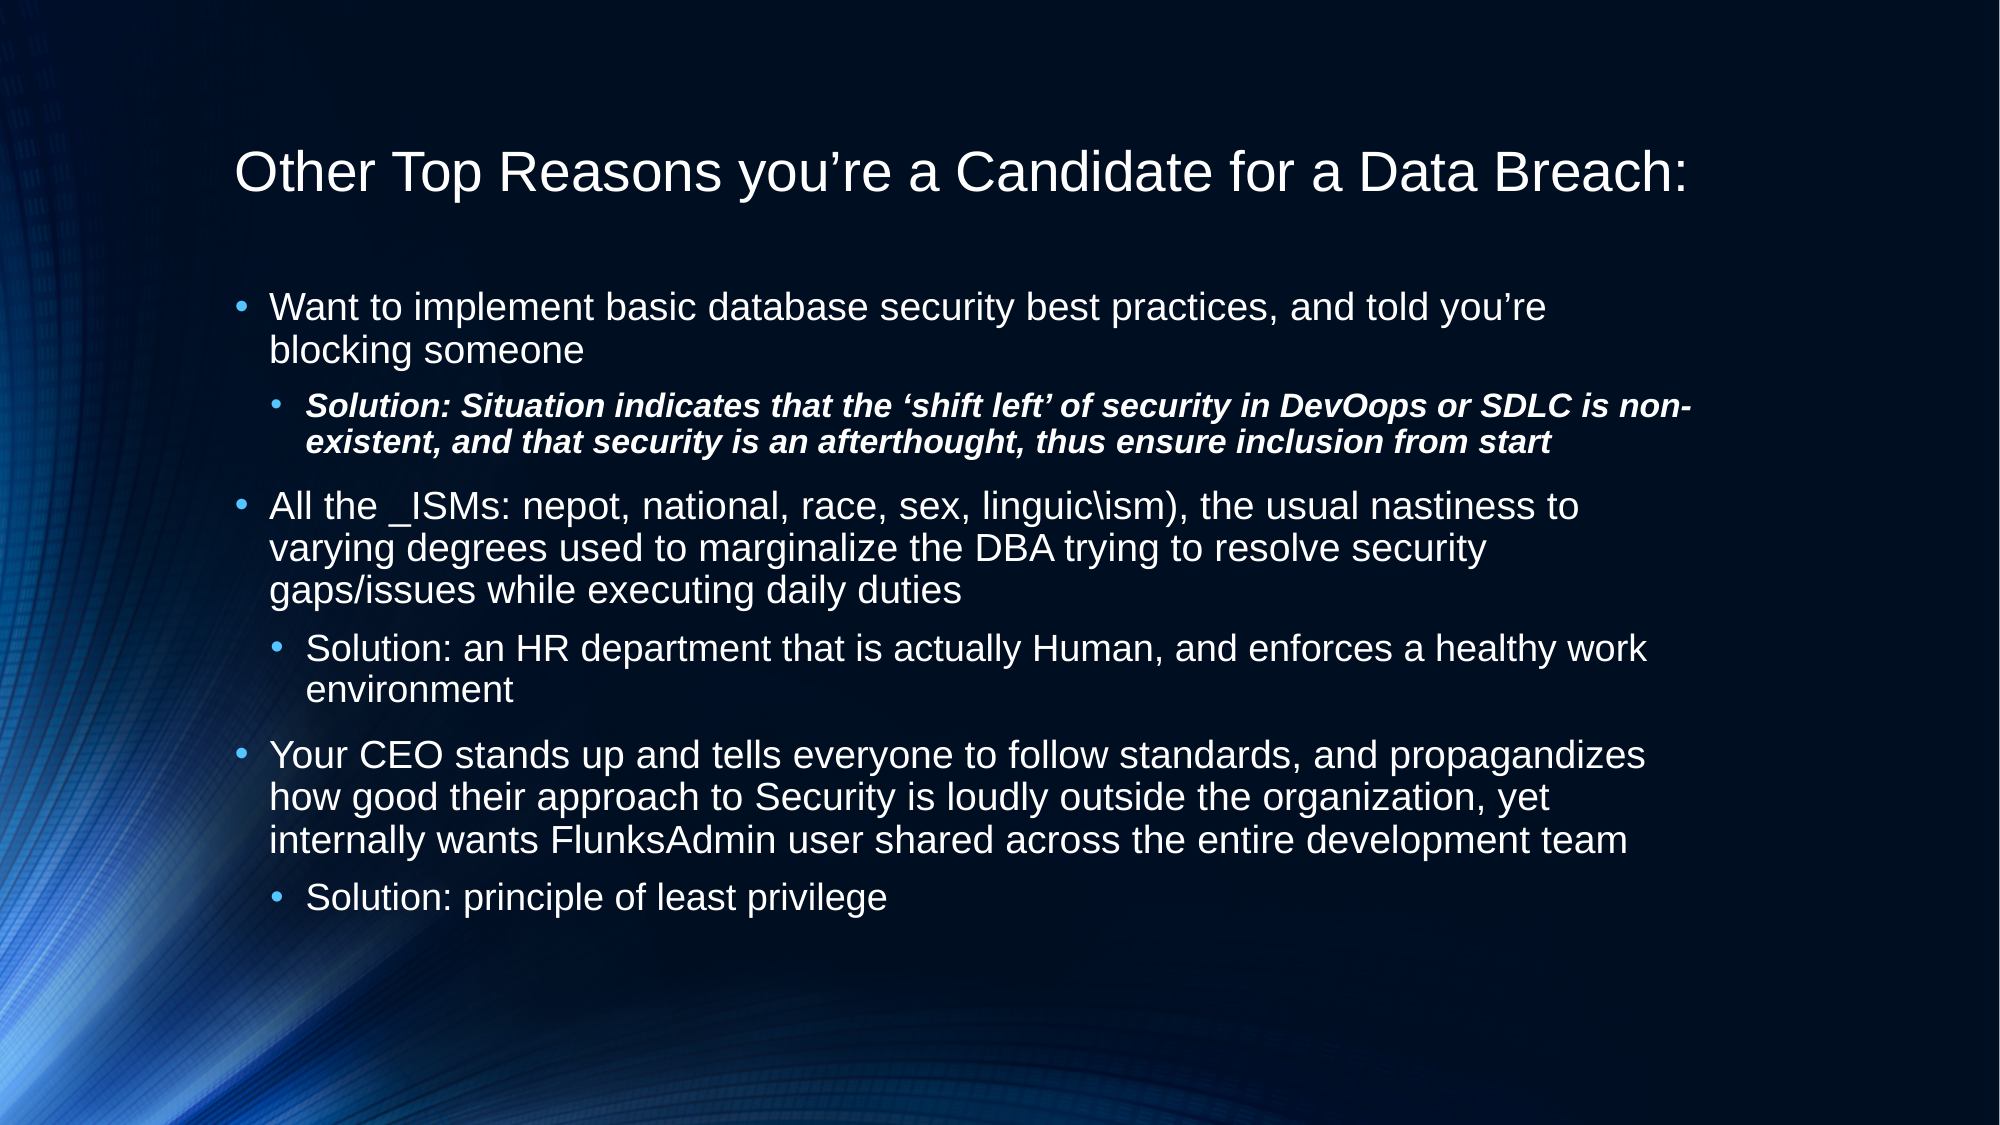

Other Top Reasons you’re a Candidate for a Data Breach:

Want to implement basic database security best practices, and told you’re blocking someone
Solution: Situation indicates that the ‘shift left’ of security in DevOops or SDLC is non-existent, and that security is an afterthought, thus ensure inclusion from start
All the _ISMs: nepot, national, race, sex, linguic\ism), the usual nastiness to varying degrees used to marginalize the DBA trying to resolve security gaps/issues while executing daily duties
Solution: an HR department that is actually Human, and enforces a healthy work environment
Your CEO stands up and tells everyone to follow standards, and propagandizes how good their approach to Security is loudly outside the organization, yet internally wants FlunksAdmin user shared across the entire development team
Solution: principle of least privilege
#